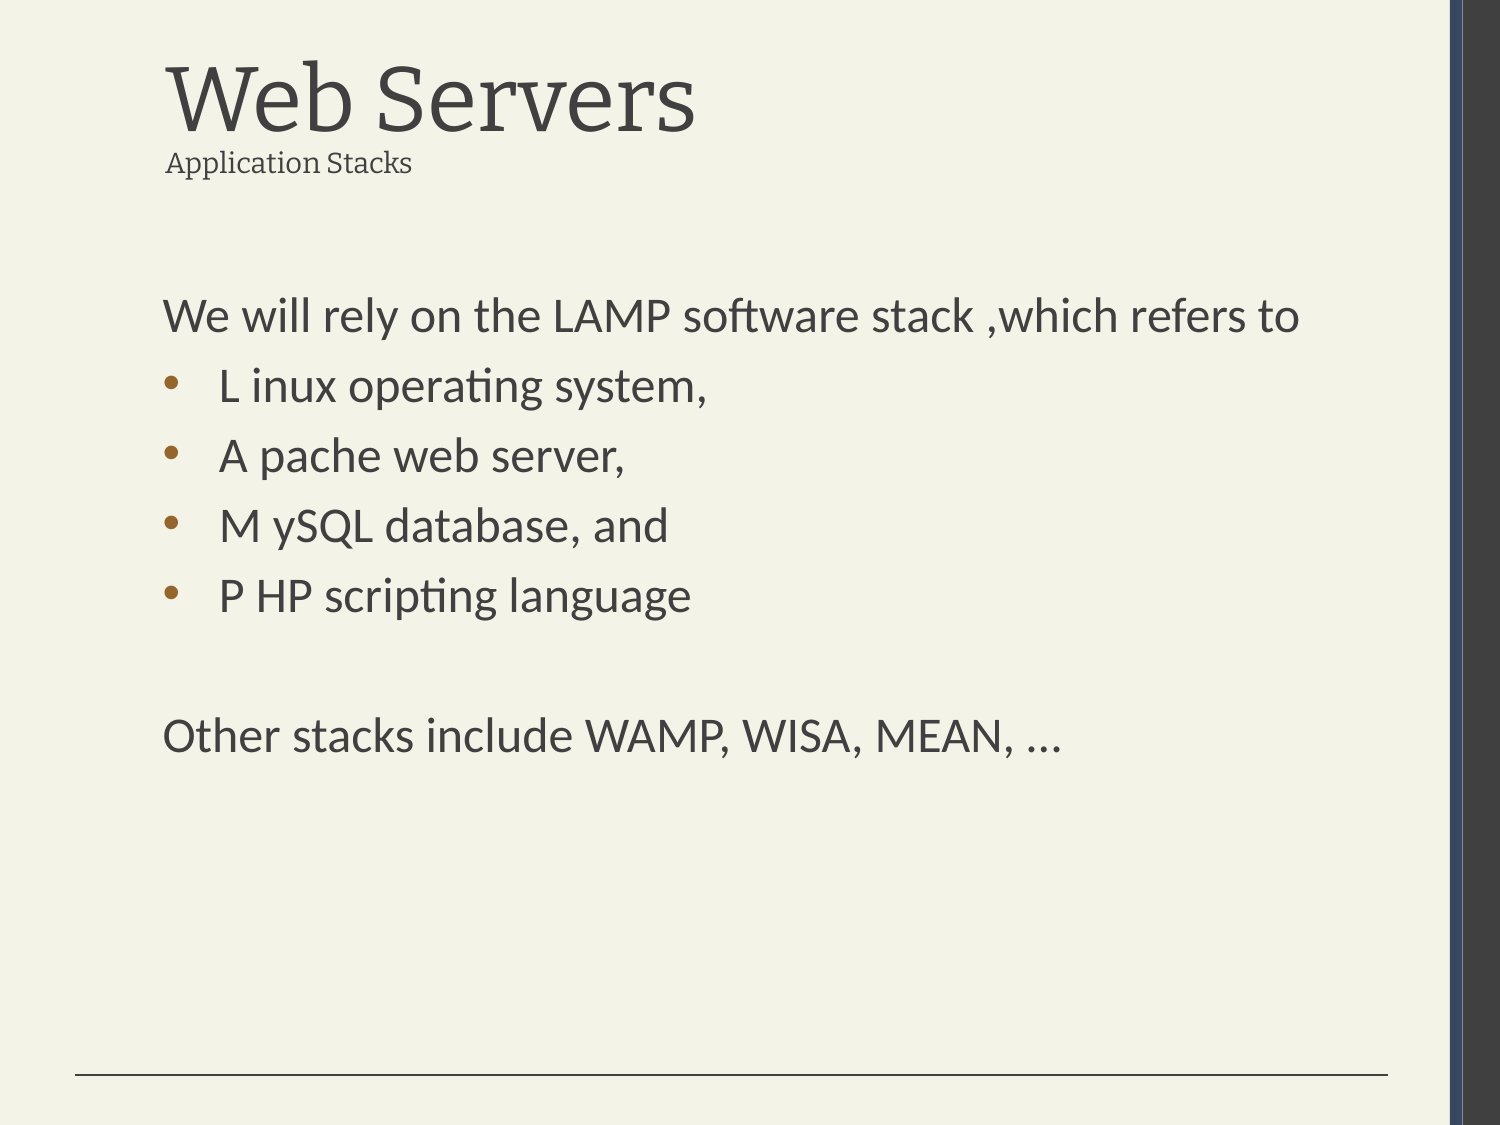

# Web Servers
Application Stacks
We will rely on the LAMP software stack ,which refers to
L inux operating system,
A pache web server,
M ySQL database, and
P HP scripting language

Other stacks include WAMP, WISA, MEAN, …